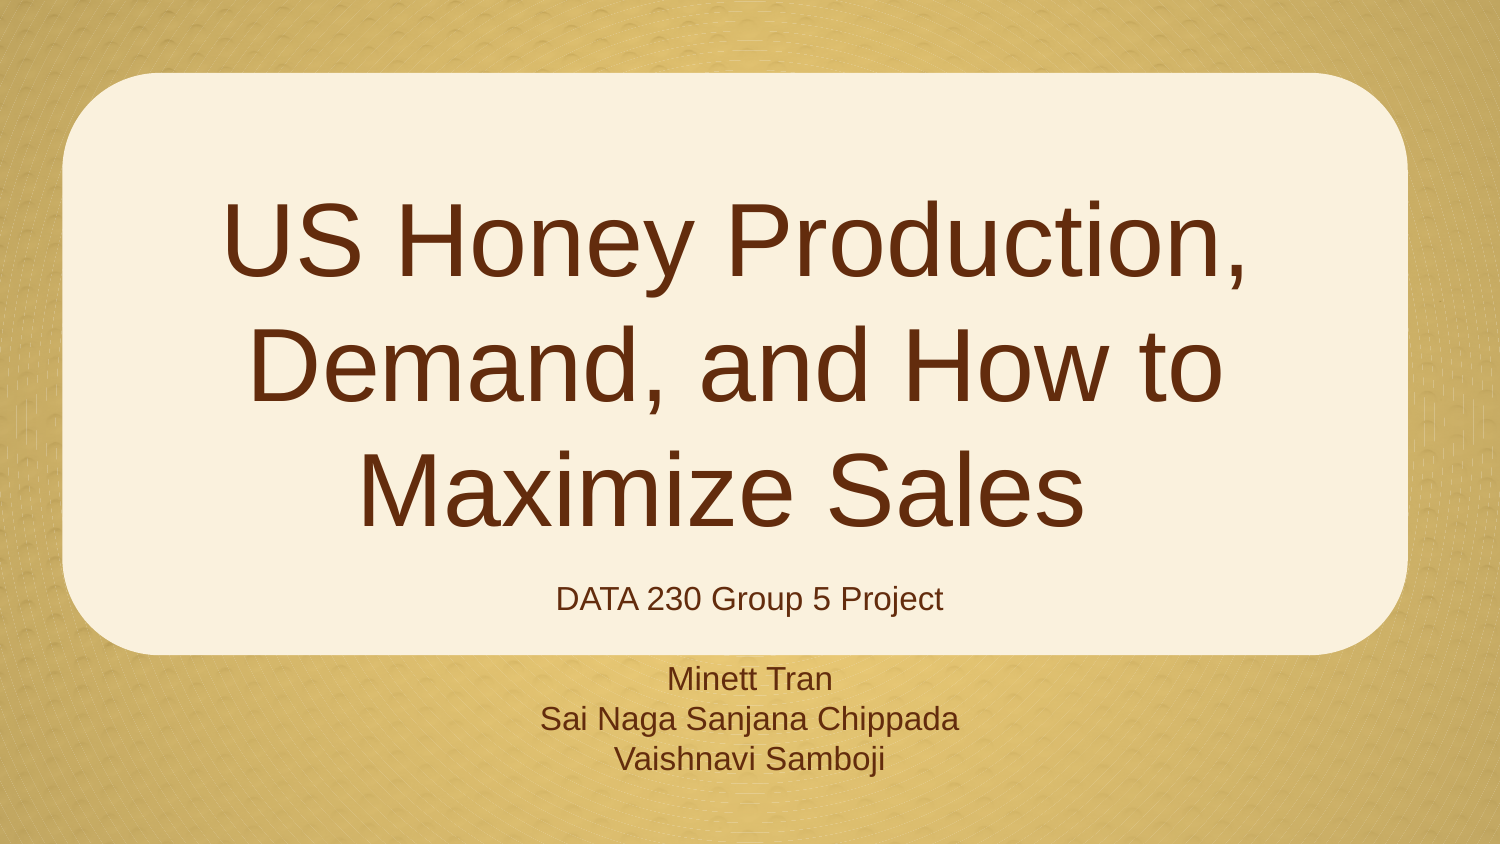

# US Honey Production, Demand, and How to Maximize Sales
DATA 230 Group 5 Project

Minett Tran
Sai Naga Sanjana Chippada
Vaishnavi Samboji